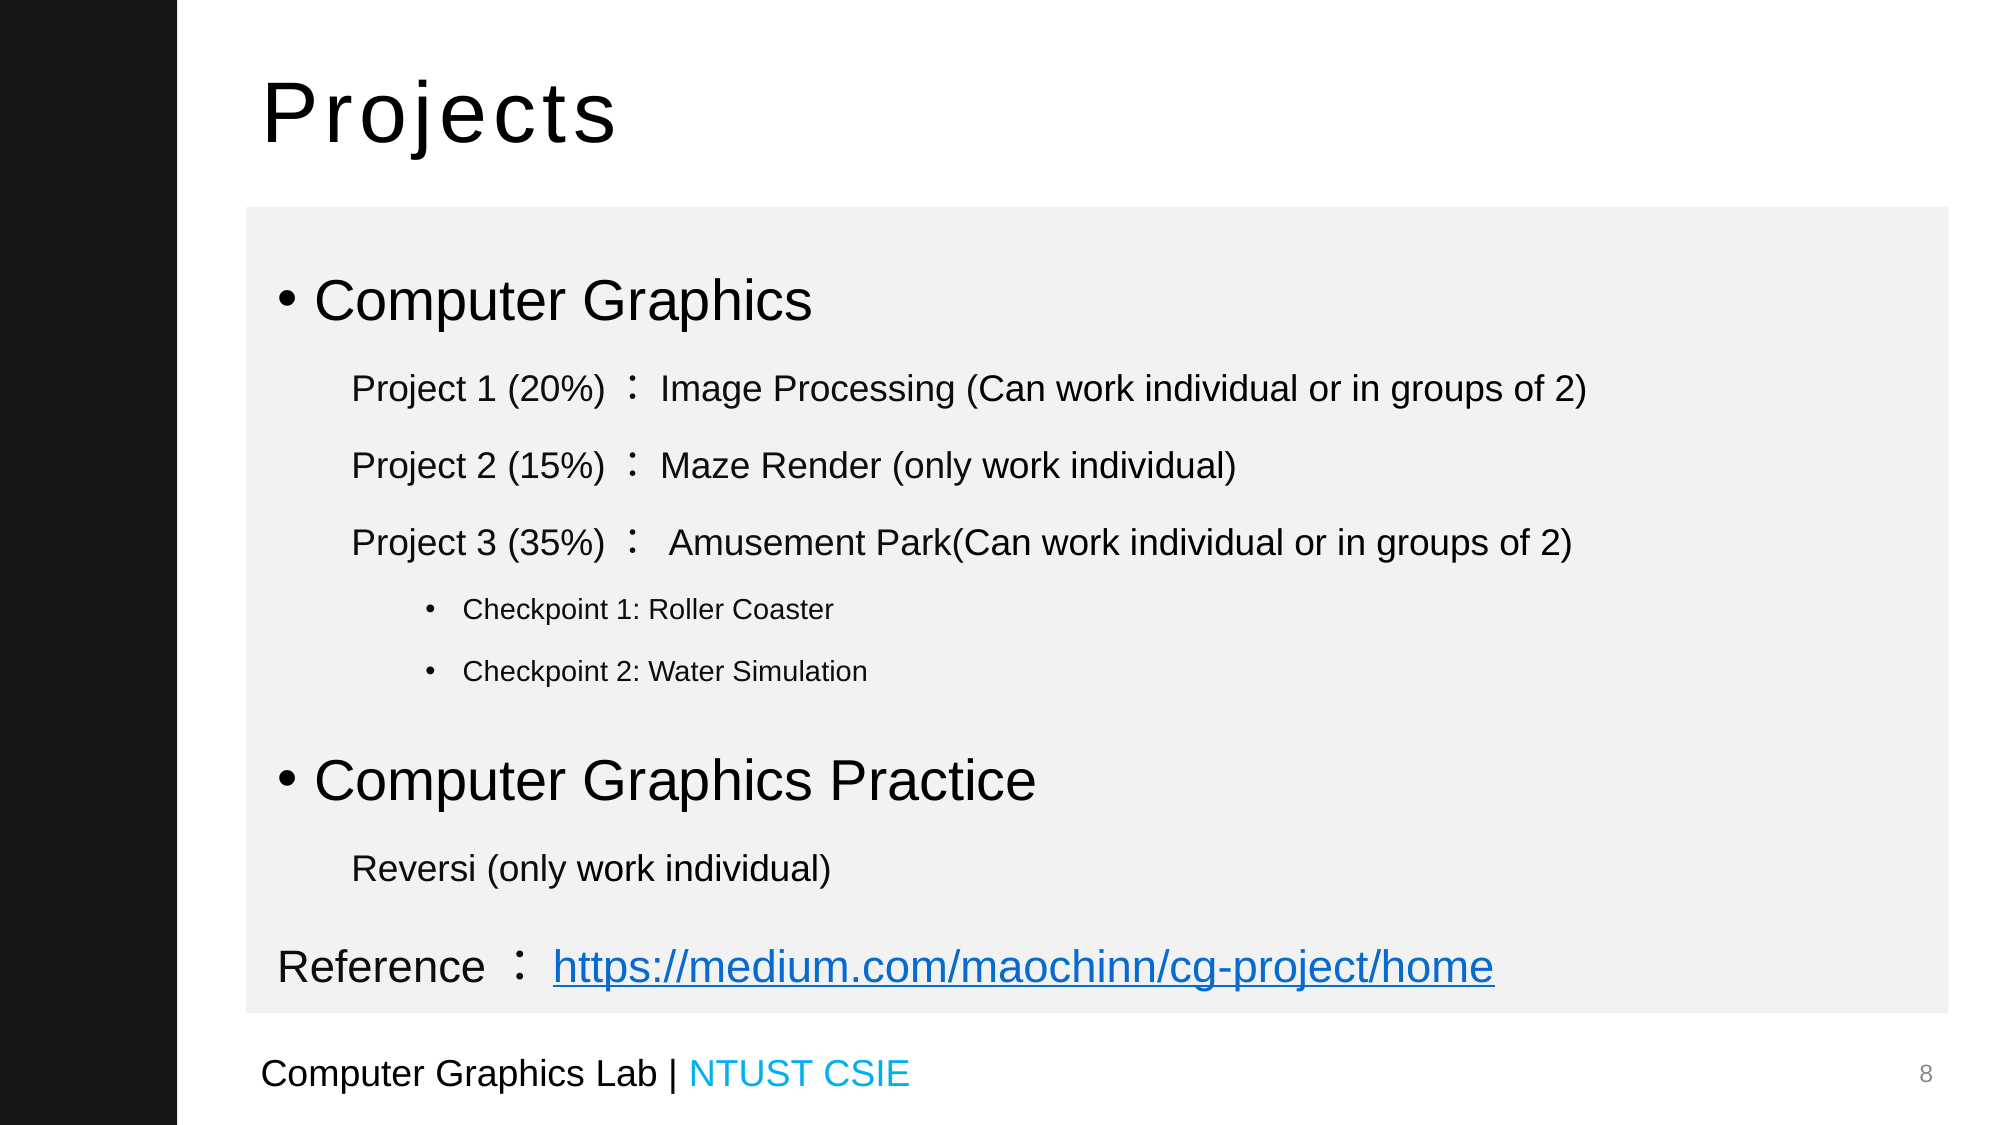

# Projects
Computer Graphics
Project 1 (20%)：Image Processing (Can work individual or in groups of 2)
Project 2 (15%)：Maze Render (only work individual)
Project 3 (35%)： Amusement Park(Can work individual or in groups of 2)
Checkpoint 1: Roller Coaster
Checkpoint 2: Water Simulation
Computer Graphics Practice
Reversi (only work individual)
Reference：https://medium.com/maochinn/cg-project/home